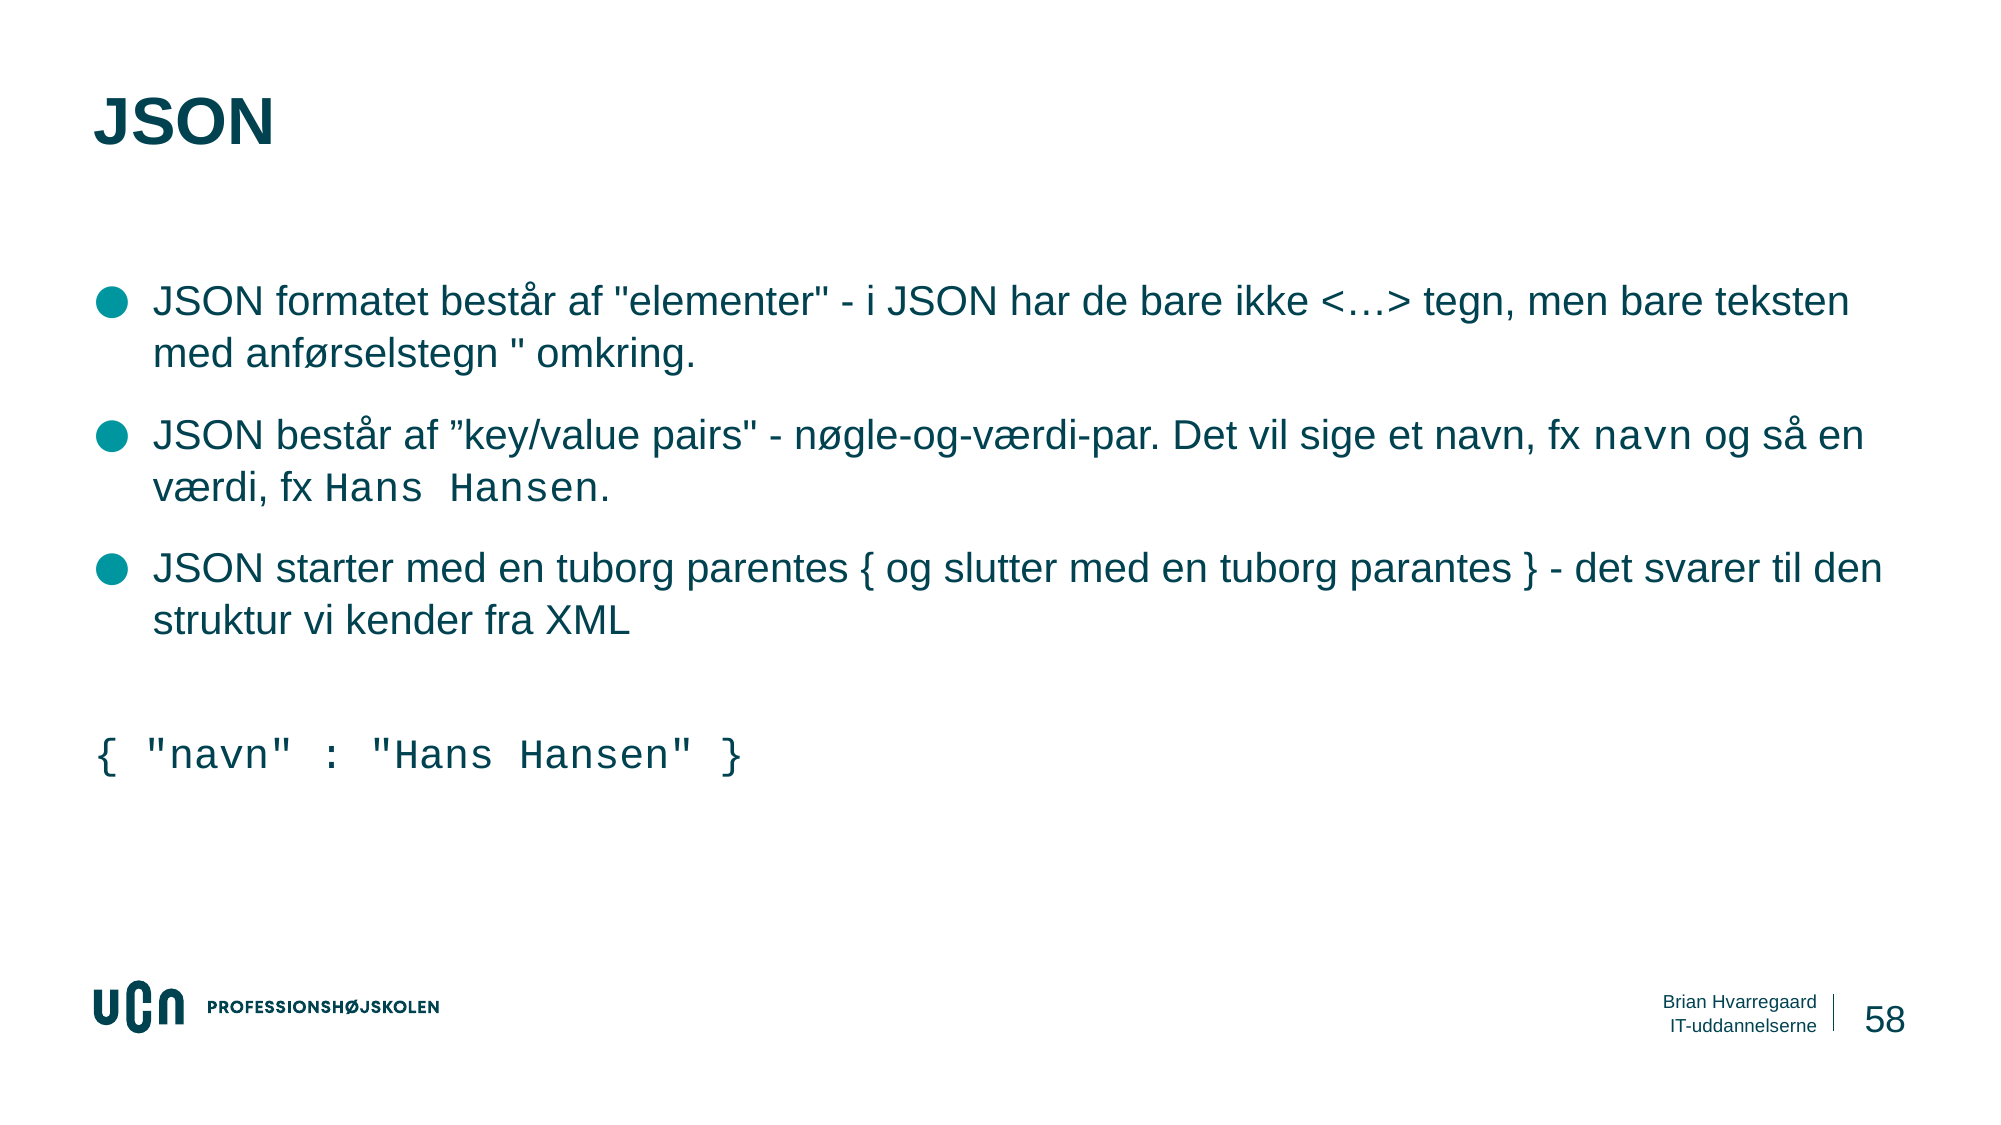

# JSON
JSON formatet består af "elementer" - i JSON har de bare ikke <…> tegn, men bare teksten med anførselstegn " omkring.
JSON består af ”key/value pairs" - nøgle-og-værdi-par. Det vil sige et navn, fx navn og så en værdi, fx Hans Hansen.
JSON starter med en tuborg parentes { og slutter med en tuborg parantes } - det svarer til den struktur vi kender fra XML
{ "navn" : "Hans Hansen" }

58